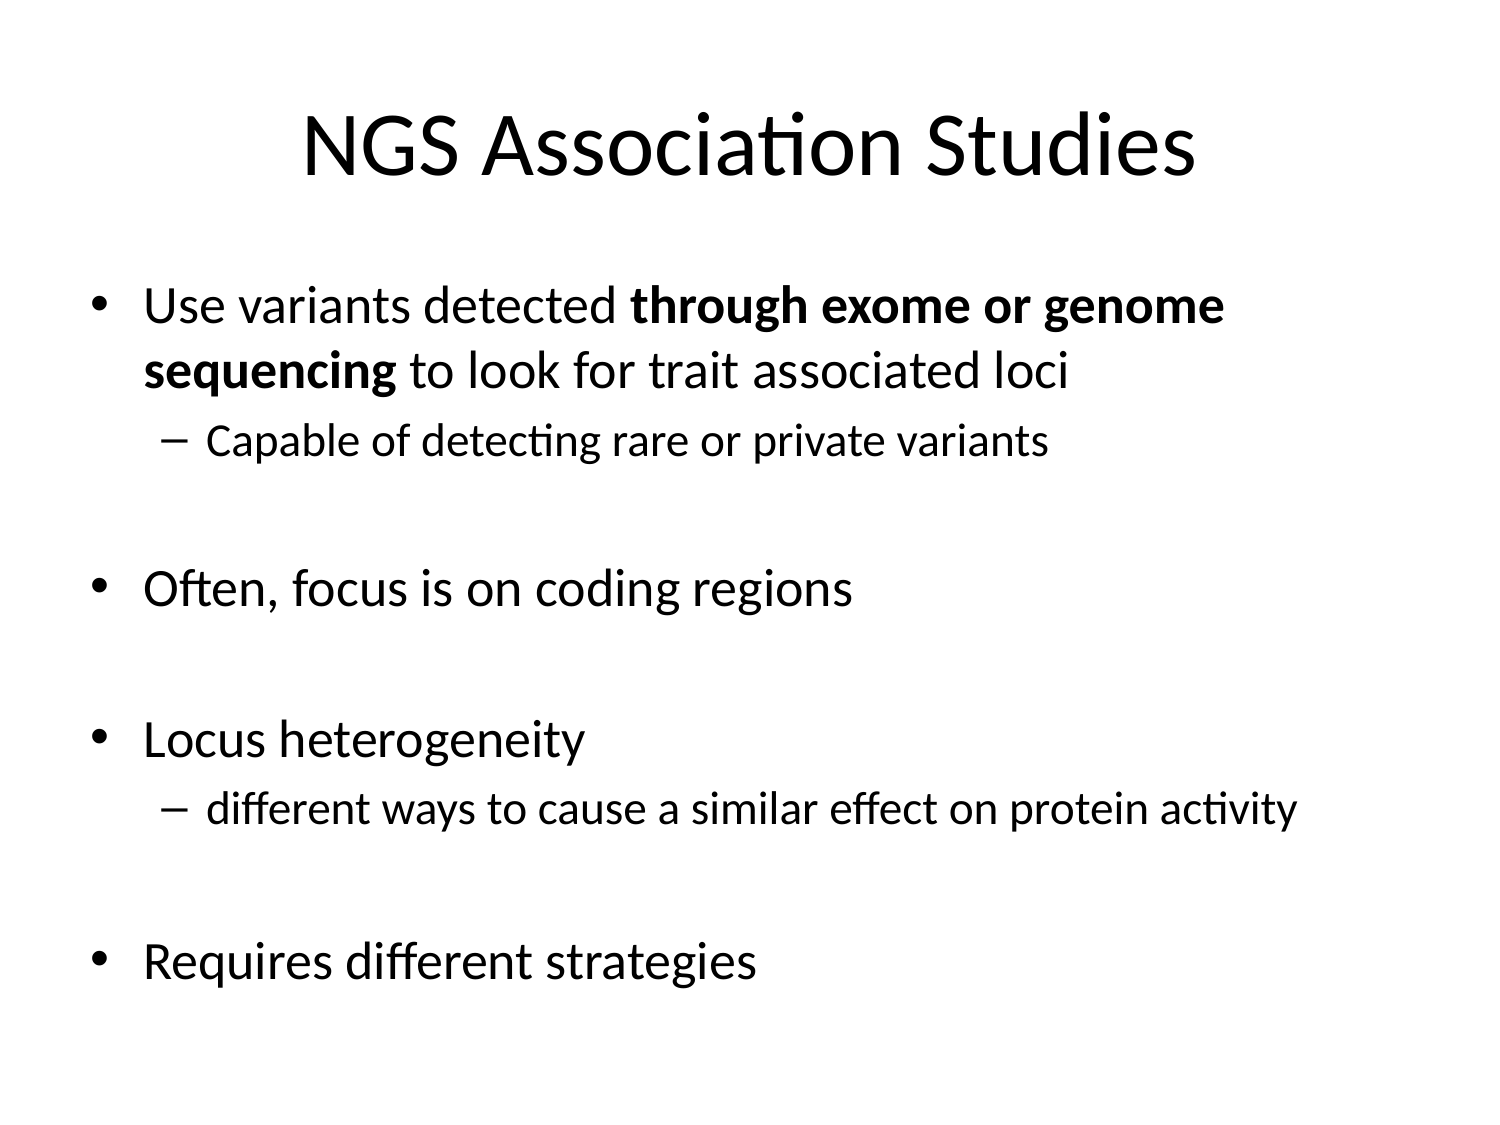

# NGS Association Studies
Use variants detected through exome or genome sequencing to look for trait associated loci
Capable of detecting rare or private variants

Often, focus is on coding regions

Locus heterogeneity
different ways to cause a similar effect on protein activity

Requires different strategies